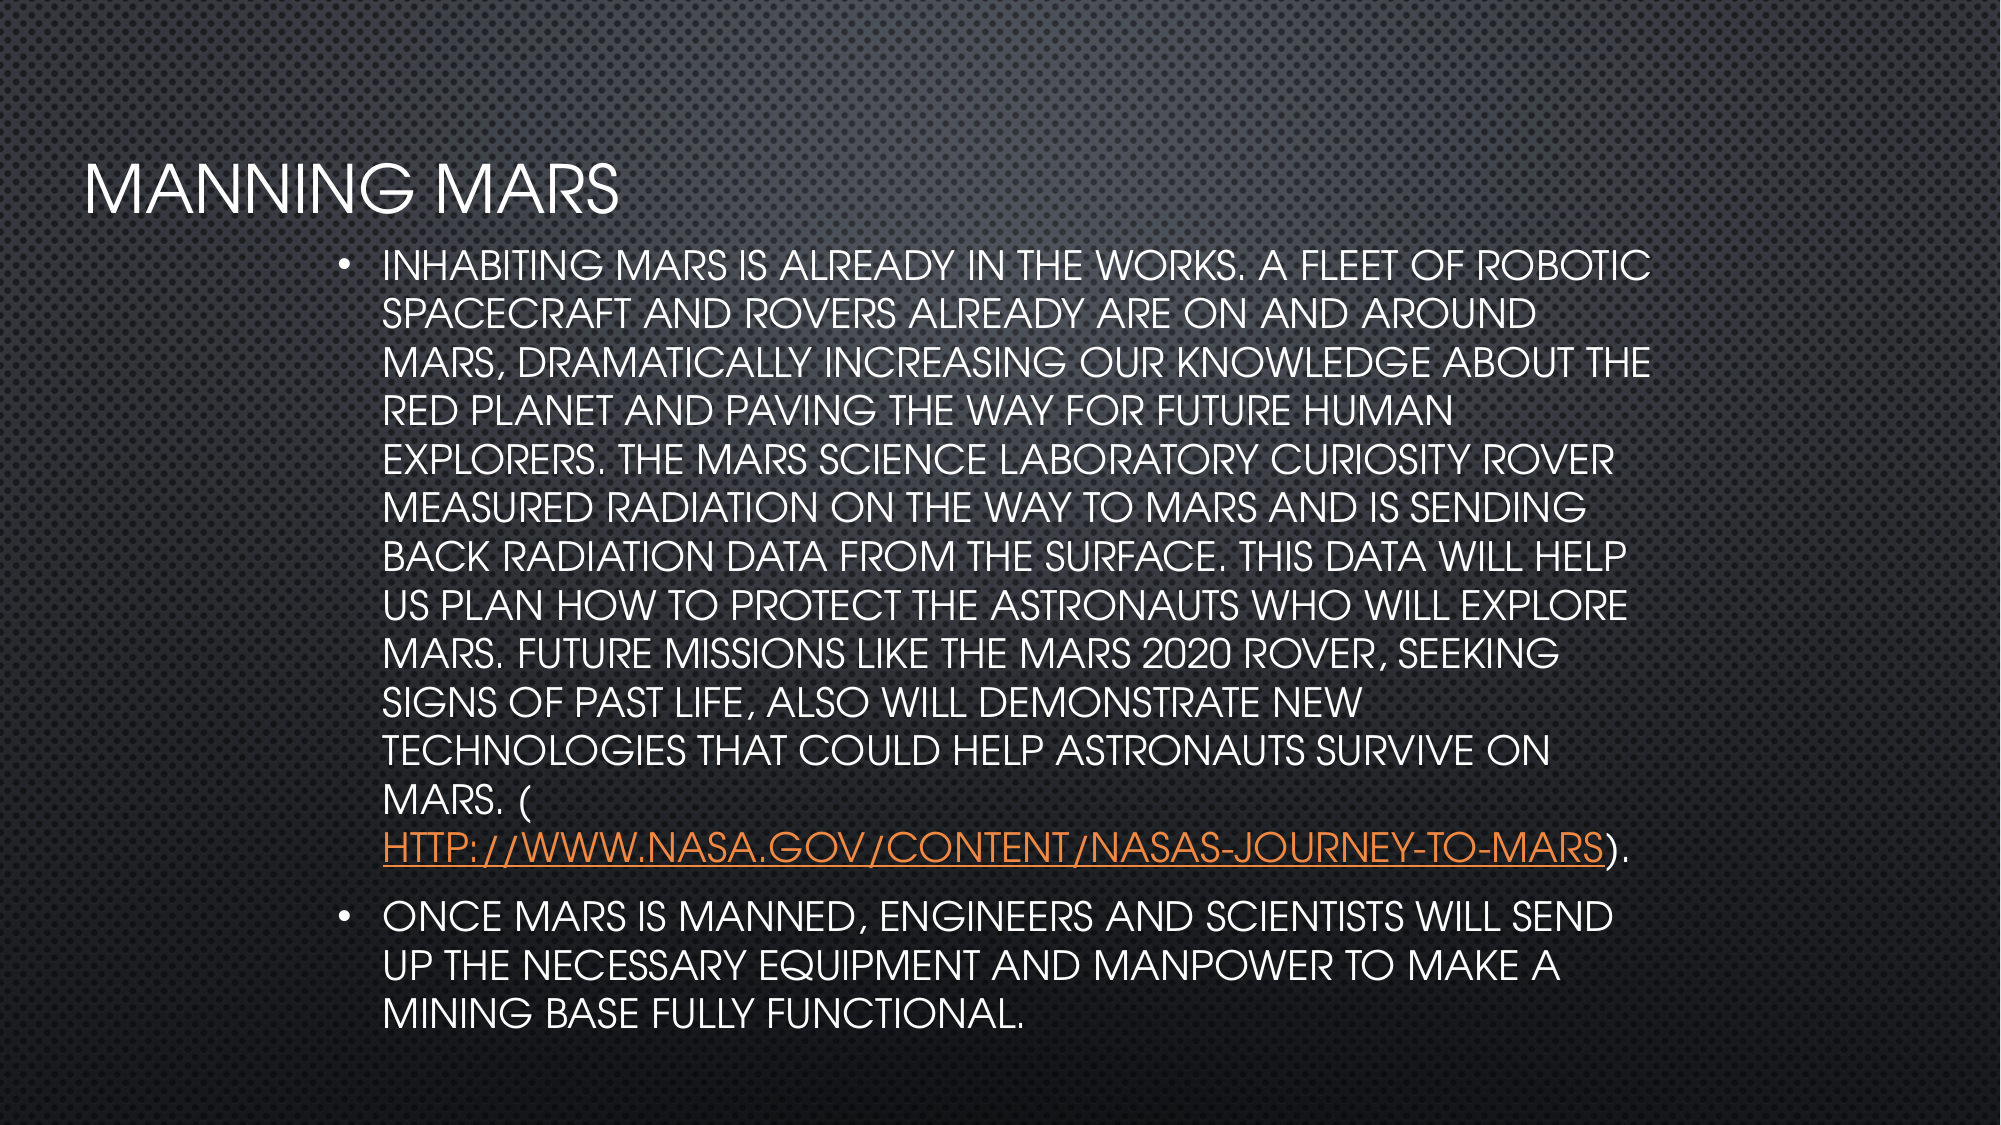

# Manning Mars
Inhabiting Mars is already in the works. A fleet of robotic spacecraft and rovers already are on and around Mars, dramatically increasing our knowledge about the Red Planet and paving the way for future human explorers. The Mars Science Laboratory Curiosity rover measured radiation on the way to Mars and is sending back radiation data from the surface. This data will help us plan how to protect the astronauts who will explore Mars. Future missions like the Mars 2020 rover, seeking signs of past life, also will demonstrate new technologies that could help astronauts survive on Mars. (http://www.nasa.gov/content/nasas-journey-to-mars).
Once Mars is manned, engineers and scientists will send up the necessary equipment and manpower to make a mining base fully functional.